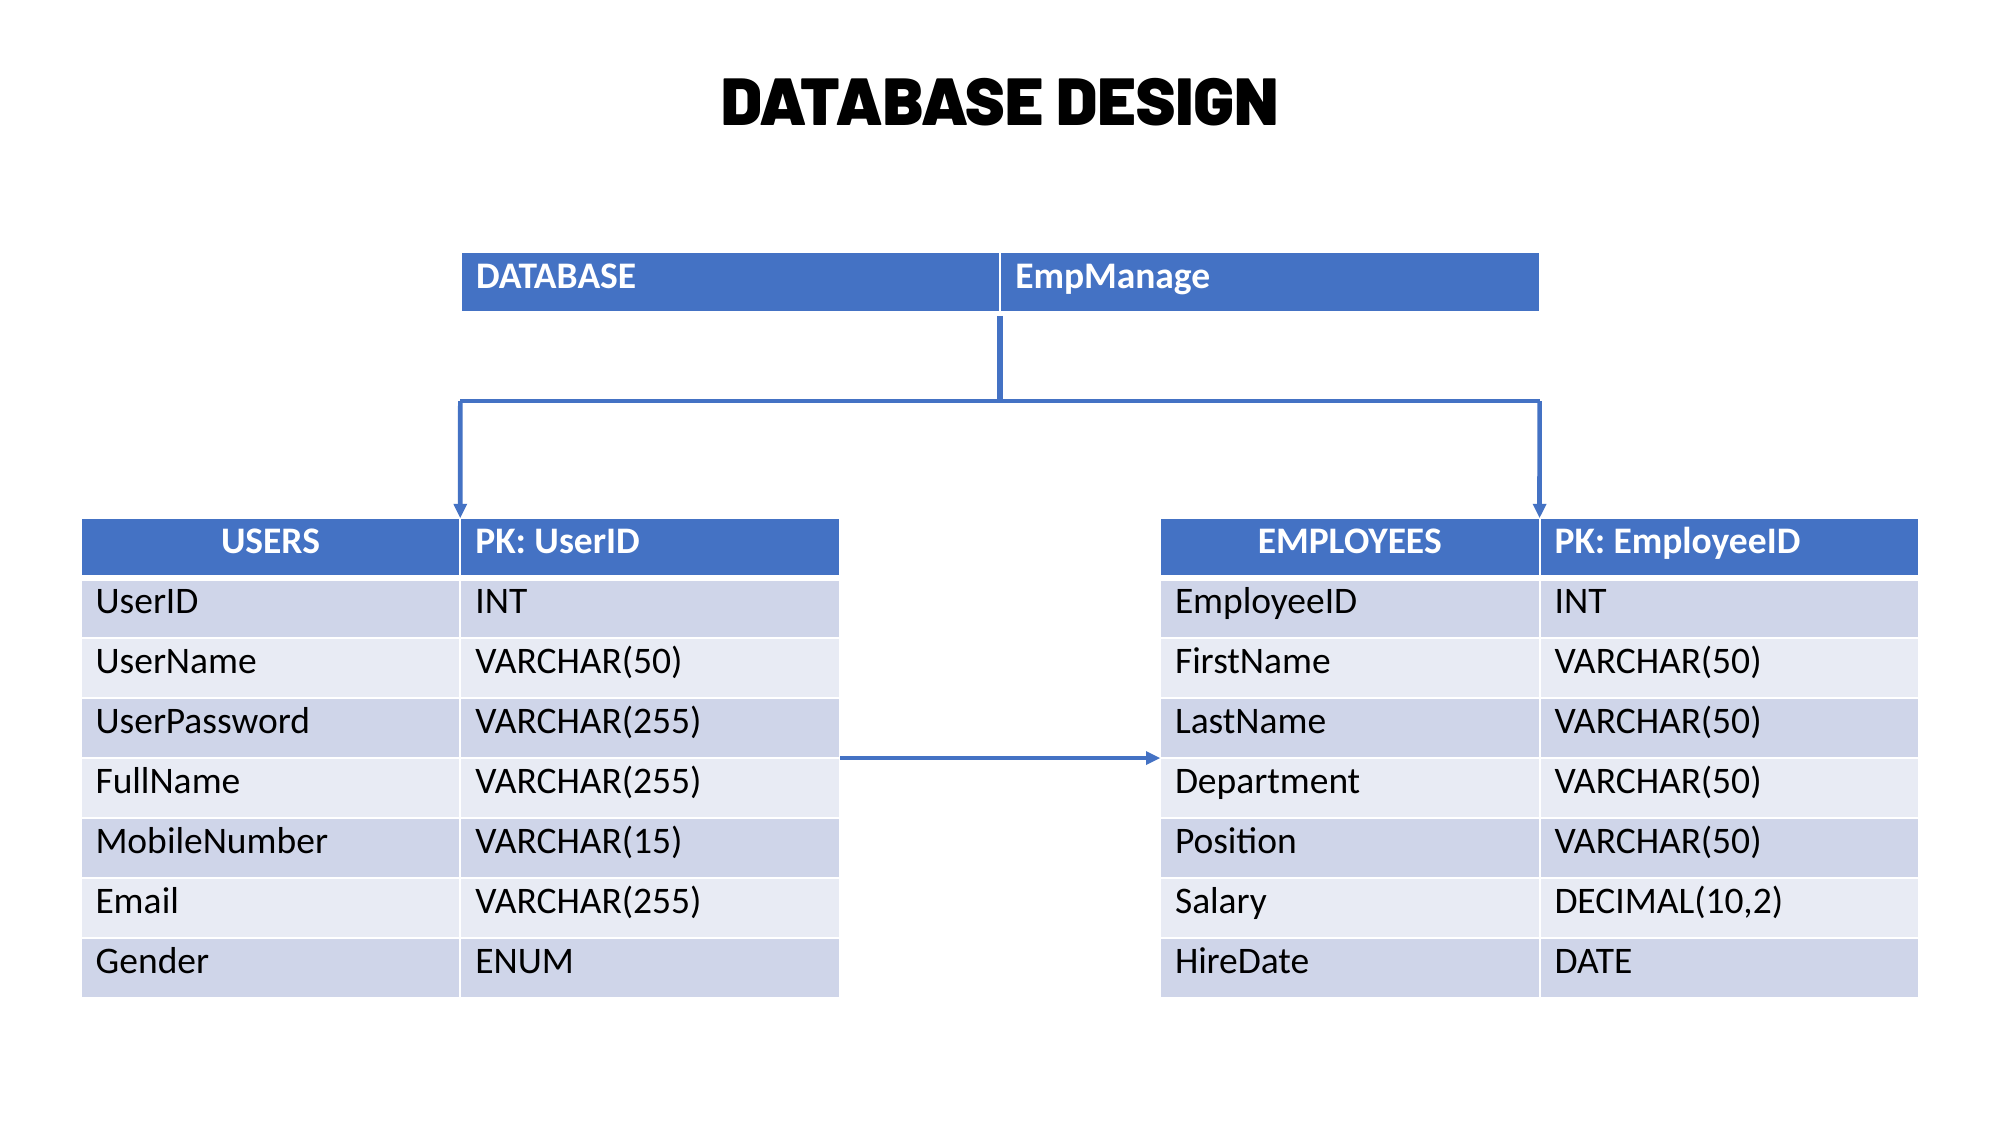

DATABASE DESIGN
| DATABASE | EmpManage |
| --- | --- |
| USERS | PK: UserID |
| --- | --- |
| UserID | INT |
| UserName | VARCHAR(50) |
| UserPassword | VARCHAR(255) |
| FullName | VARCHAR(255) |
| MobileNumber | VARCHAR(15) |
| Email | VARCHAR(255) |
| Gender | ENUM |
| EMPLOYEES | PK: EmployeeID |
| --- | --- |
| EmployeeID | INT |
| FirstName | VARCHAR(50) |
| LastName | VARCHAR(50) |
| Department | VARCHAR(50) |
| Position | VARCHAR(50) |
| Salary | DECIMAL(10,2) |
| HireDate | DATE |